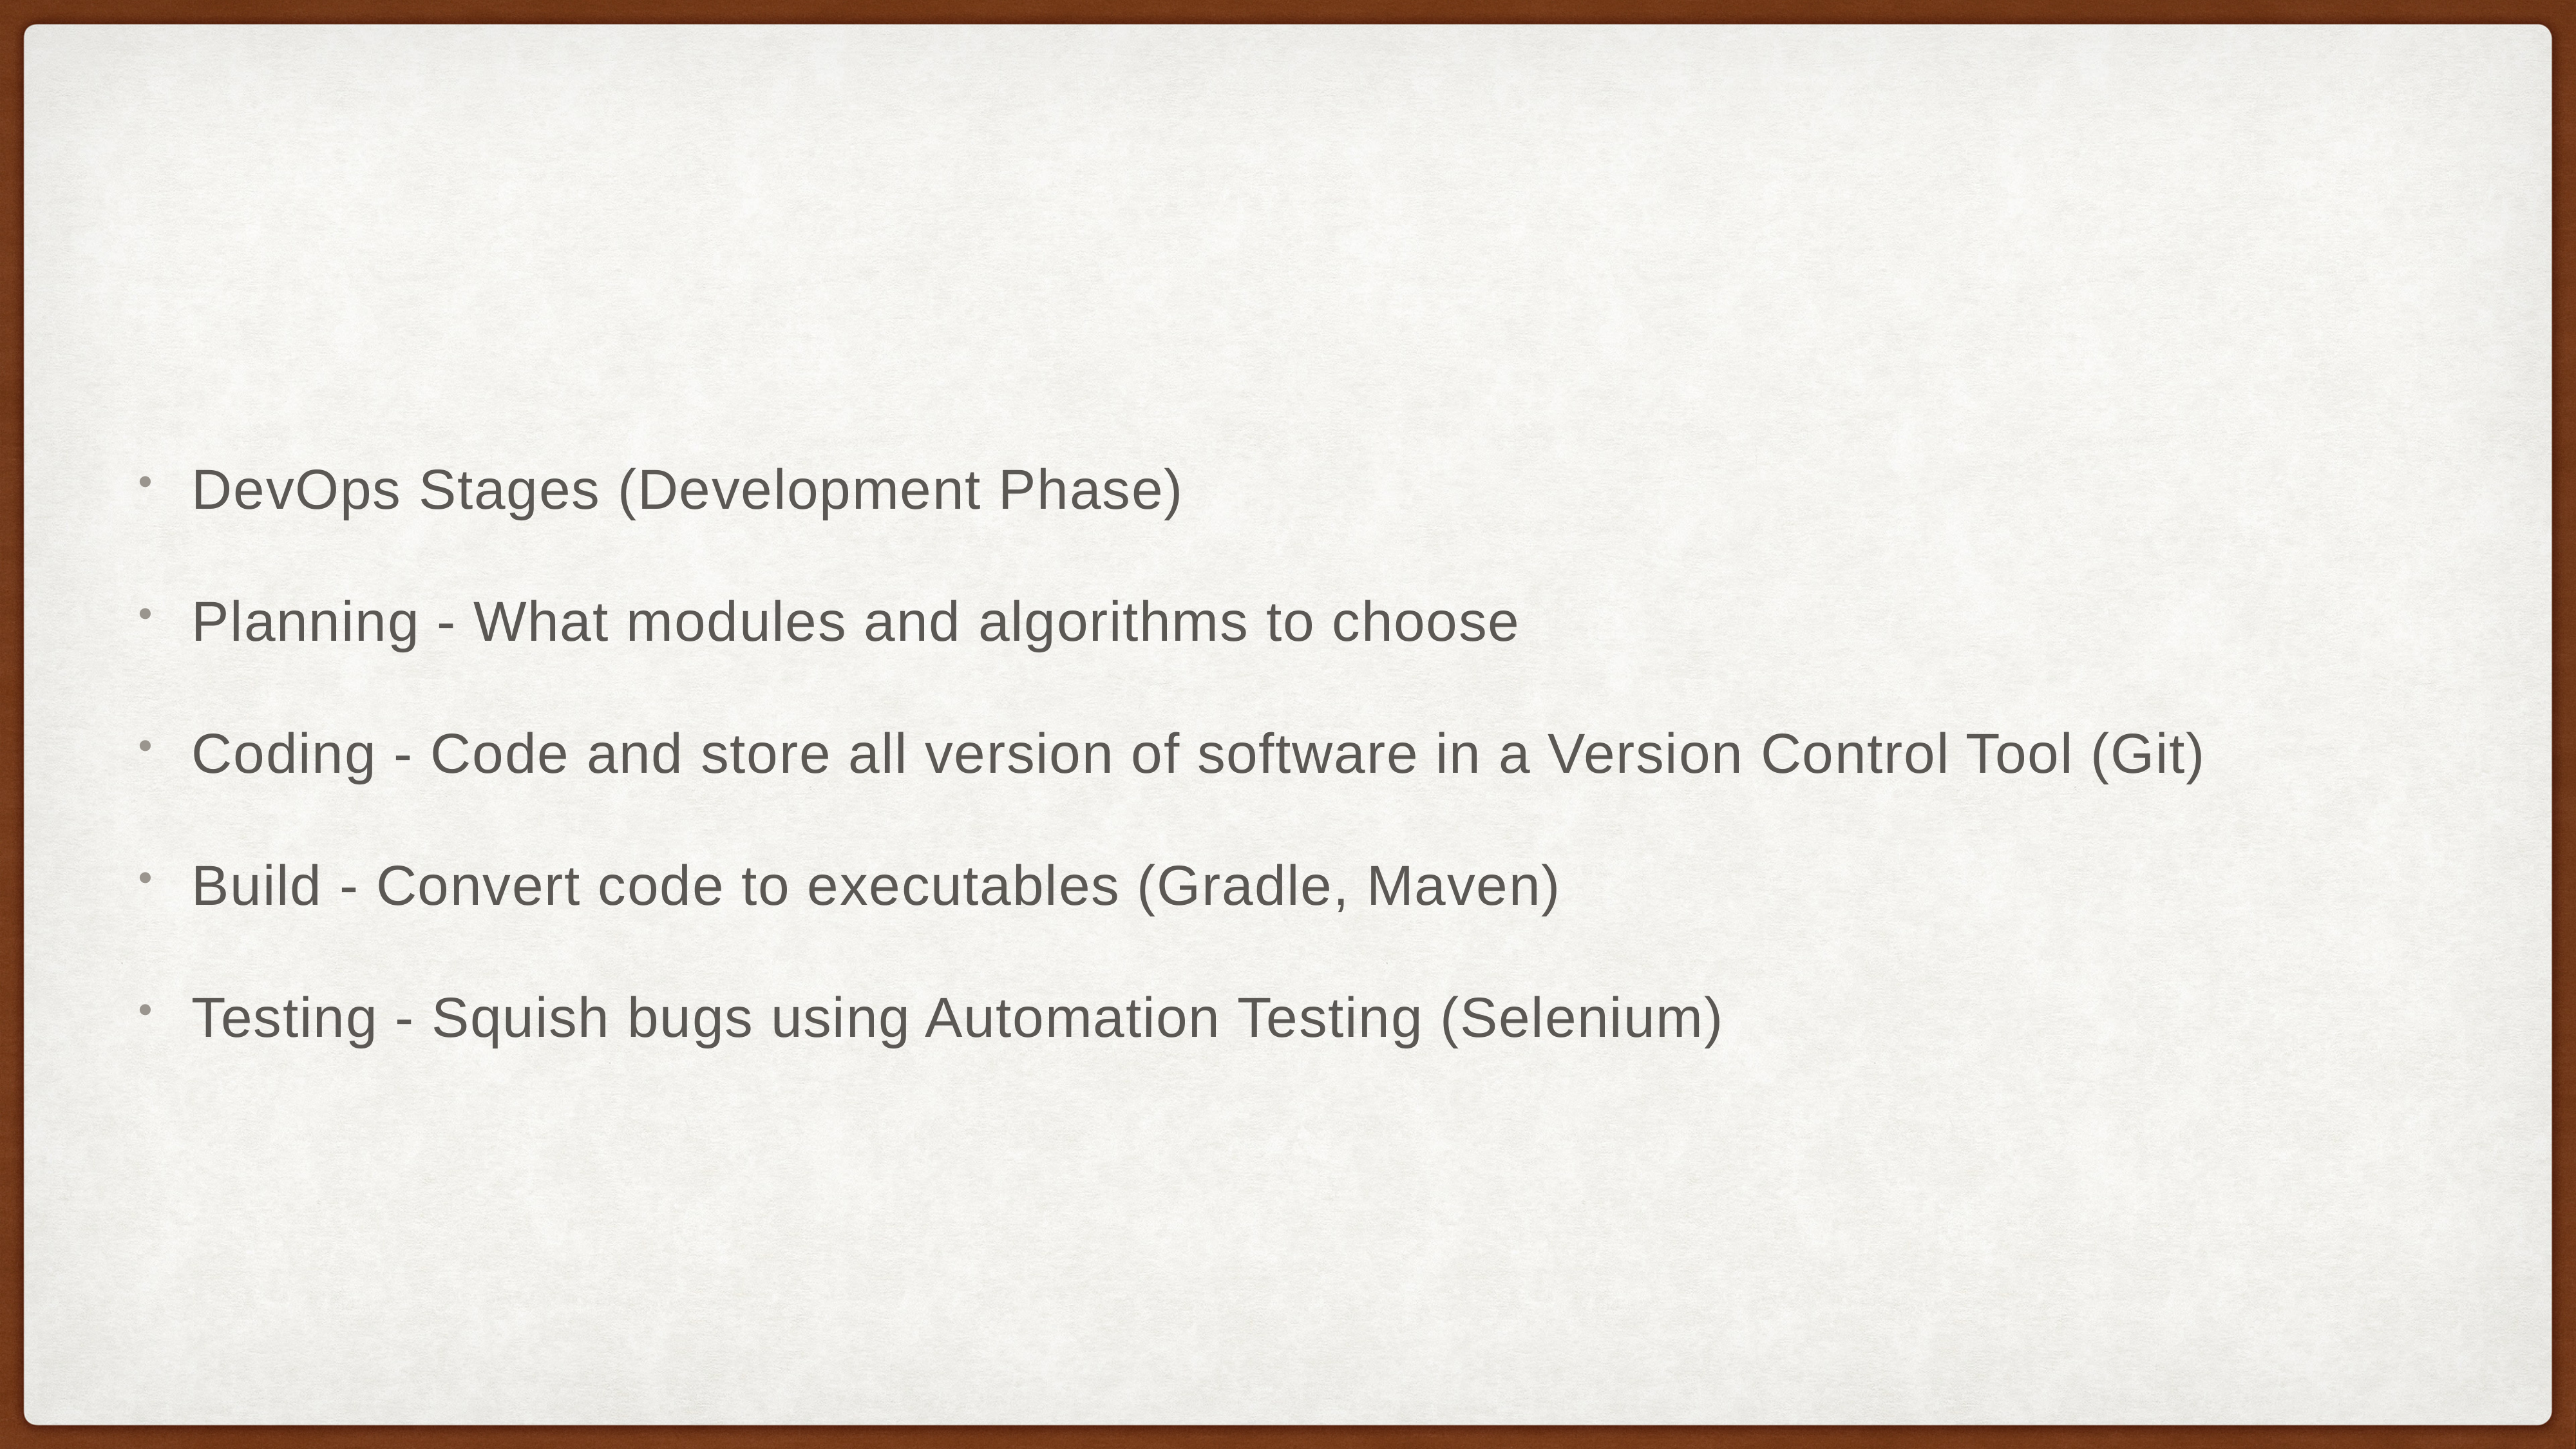

DevOps Stages (Development Phase)
Planning - What modules and algorithms to choose
Coding - Code and store all version of software in a Version Control Tool (Git)
Build - Convert code to executables (Gradle, Maven)
Testing - Squish bugs using Automation Testing (Selenium)